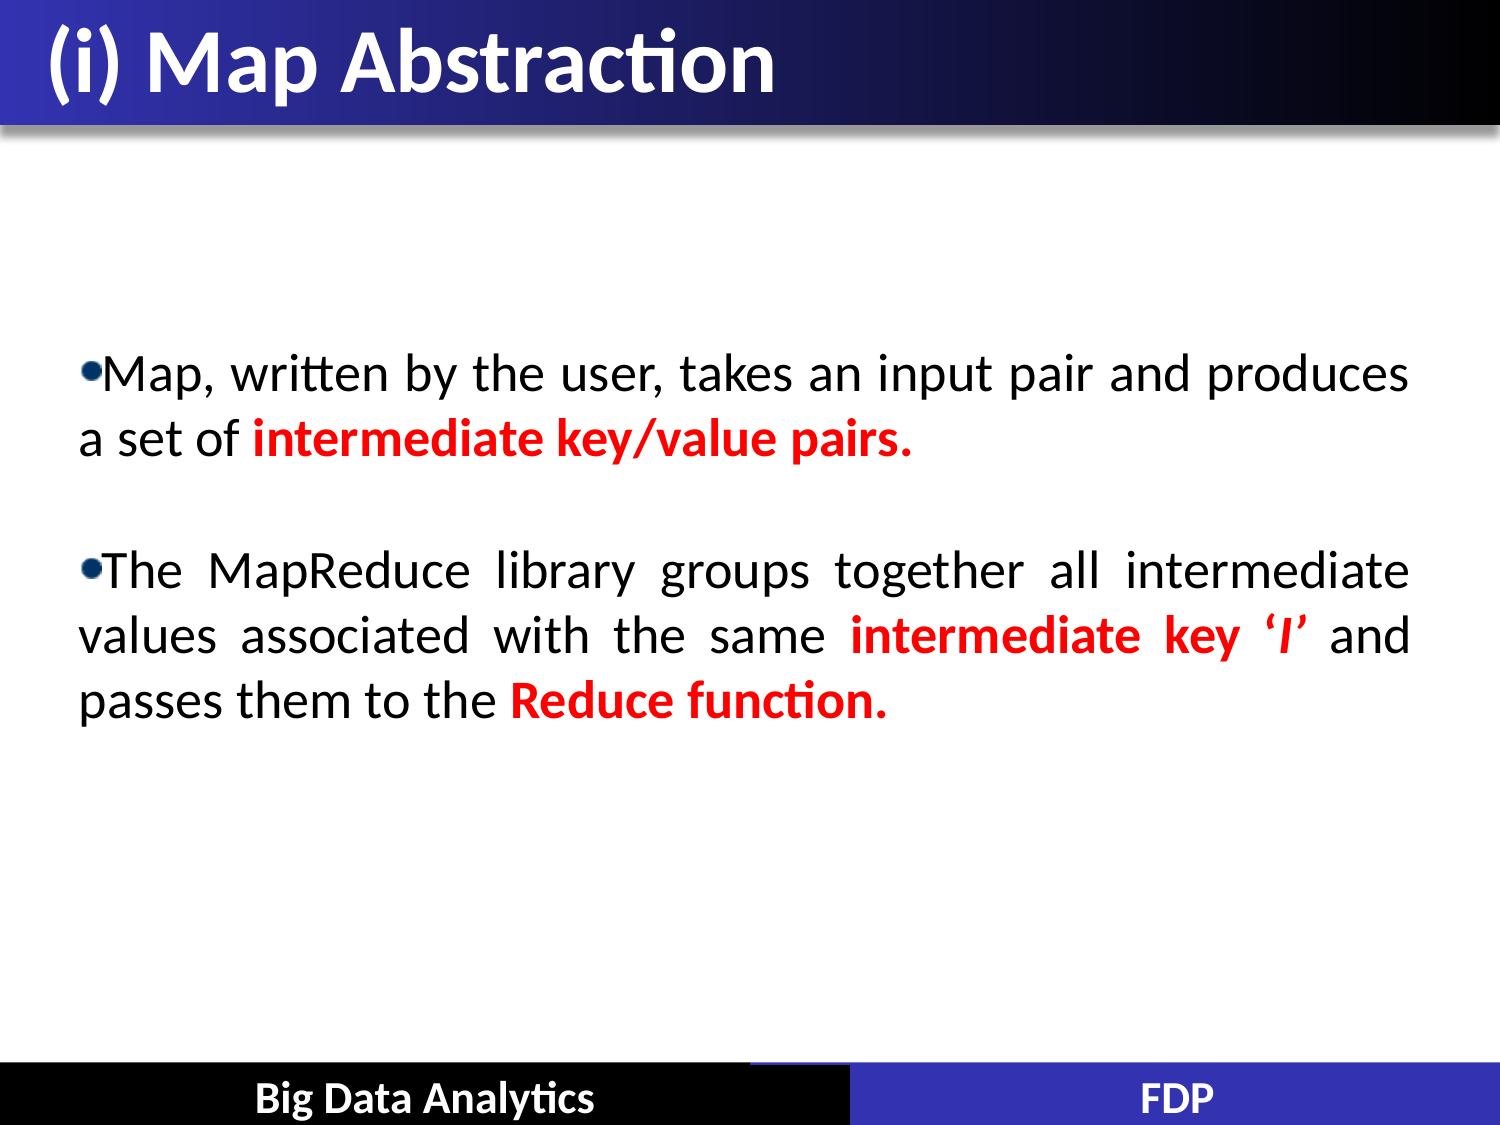

# (i) Map Abstraction

Map, written by the user, takes an input pair and produces a set of intermediate key/value pairs.

The MapReduce library groups together all intermediate values associated with the same intermediate key ‘I’ and passes them to the Reduce function.
Big Data Analytics
FDP